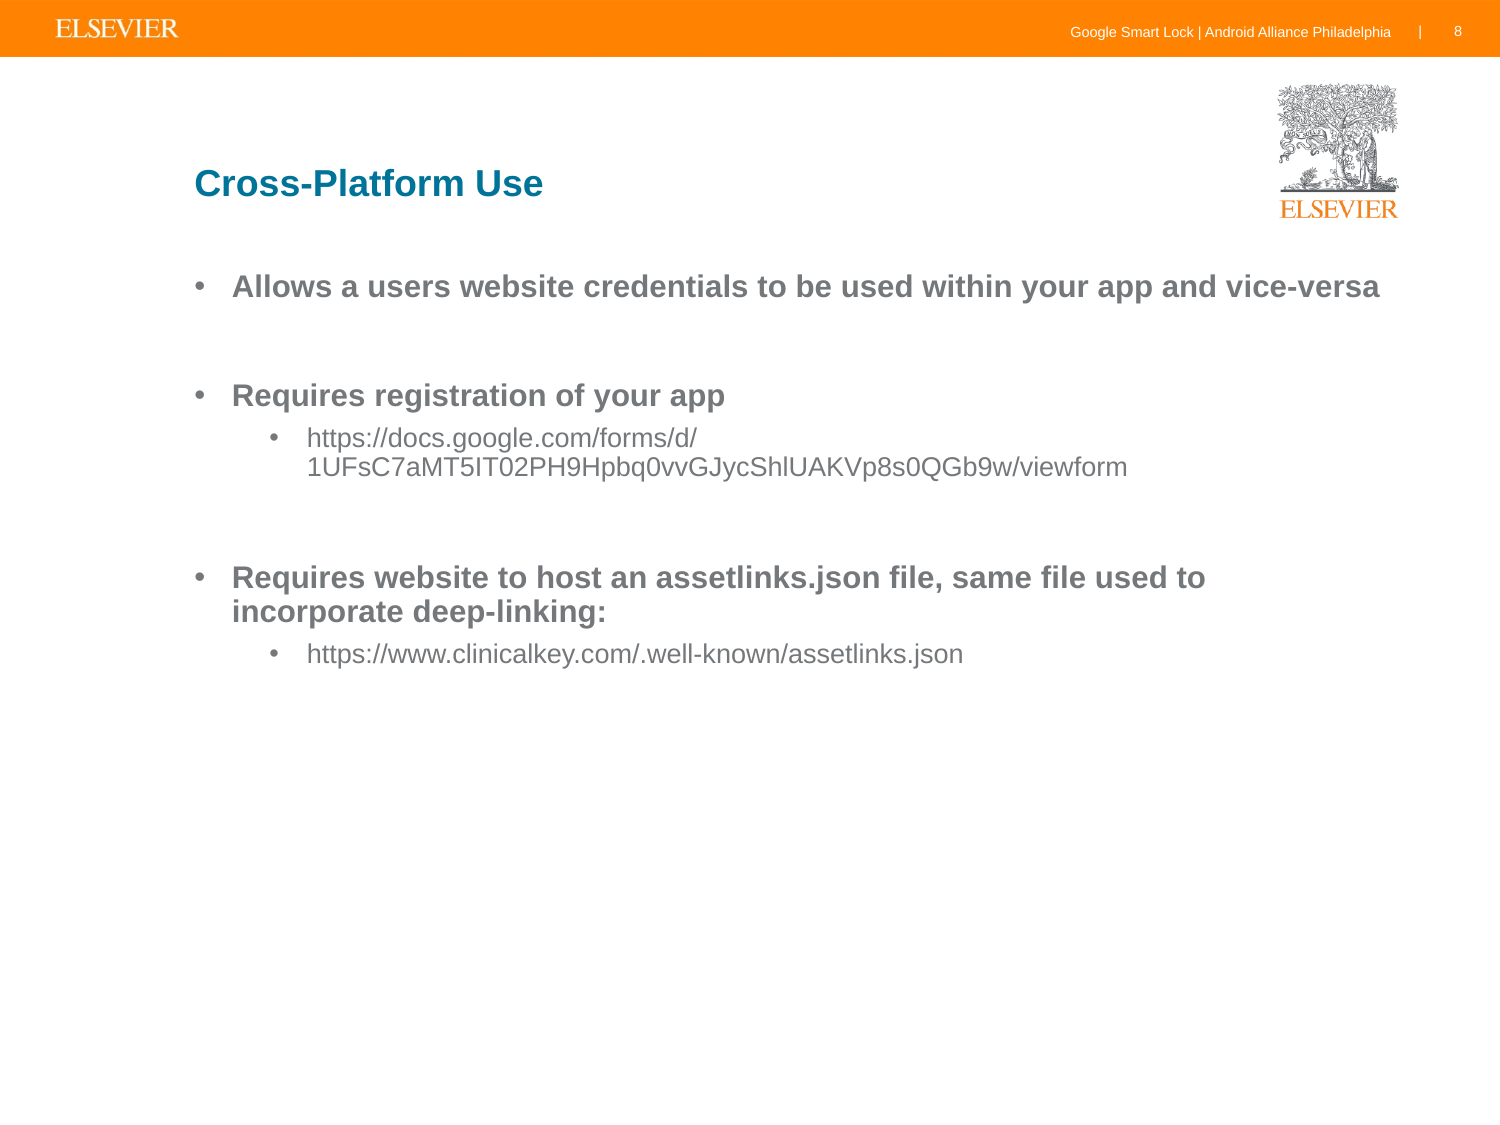

8
Cross-Platform Use

Allows a users website credentials to be used within your app and vice-versa

Requires registration of your app
https://docs.google.com/forms/d/1UFsC7aMT5IT02PH9Hpbq0vvGJycShlUAKVp8s0QGb9w/viewform

Requires website to host an assetlinks.json file, same file used to incorporate deep-linking:
https://www.clinicalkey.com/.well-known/assetlinks.json